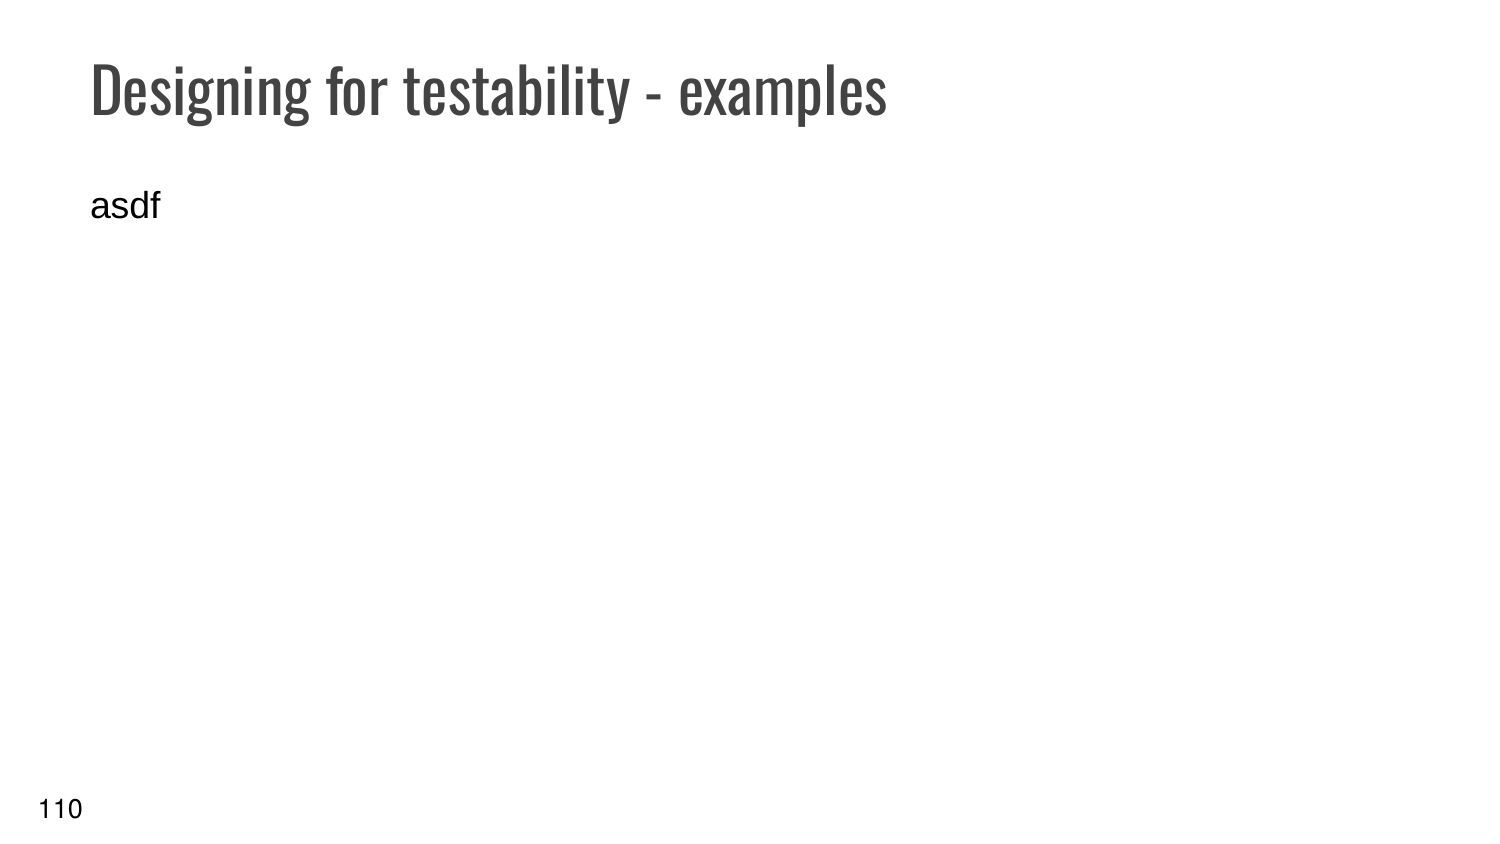

# Designing for testability - examples
asdf
110